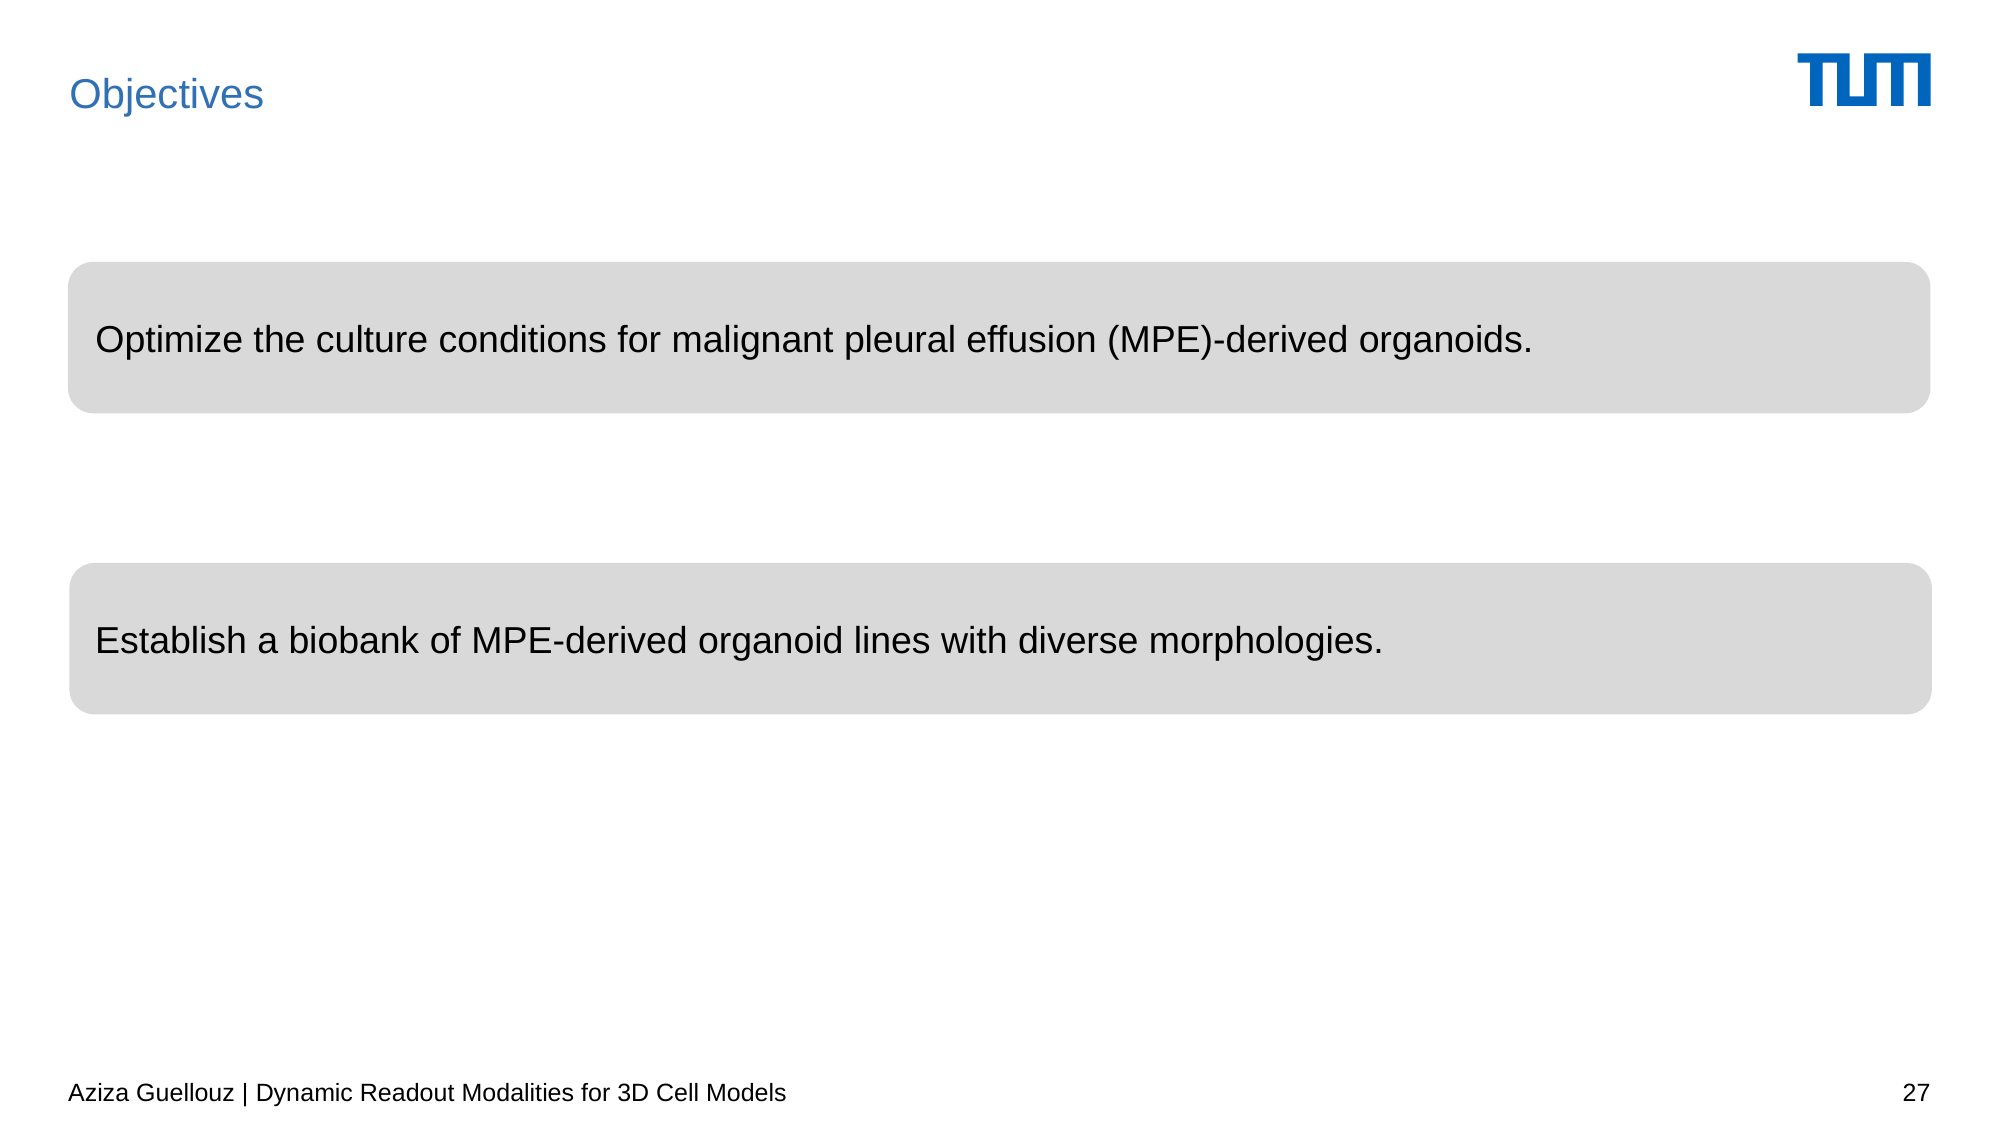

Objectives

Optimize the culture conditions for malignant pleural effusion (MPE)-derived organoids.

Establish a biobank of MPE-derived organoid lines with diverse morphologies.
Aziza Guellouz | Dynamic Readout Modalities for 3D Cell Models
27